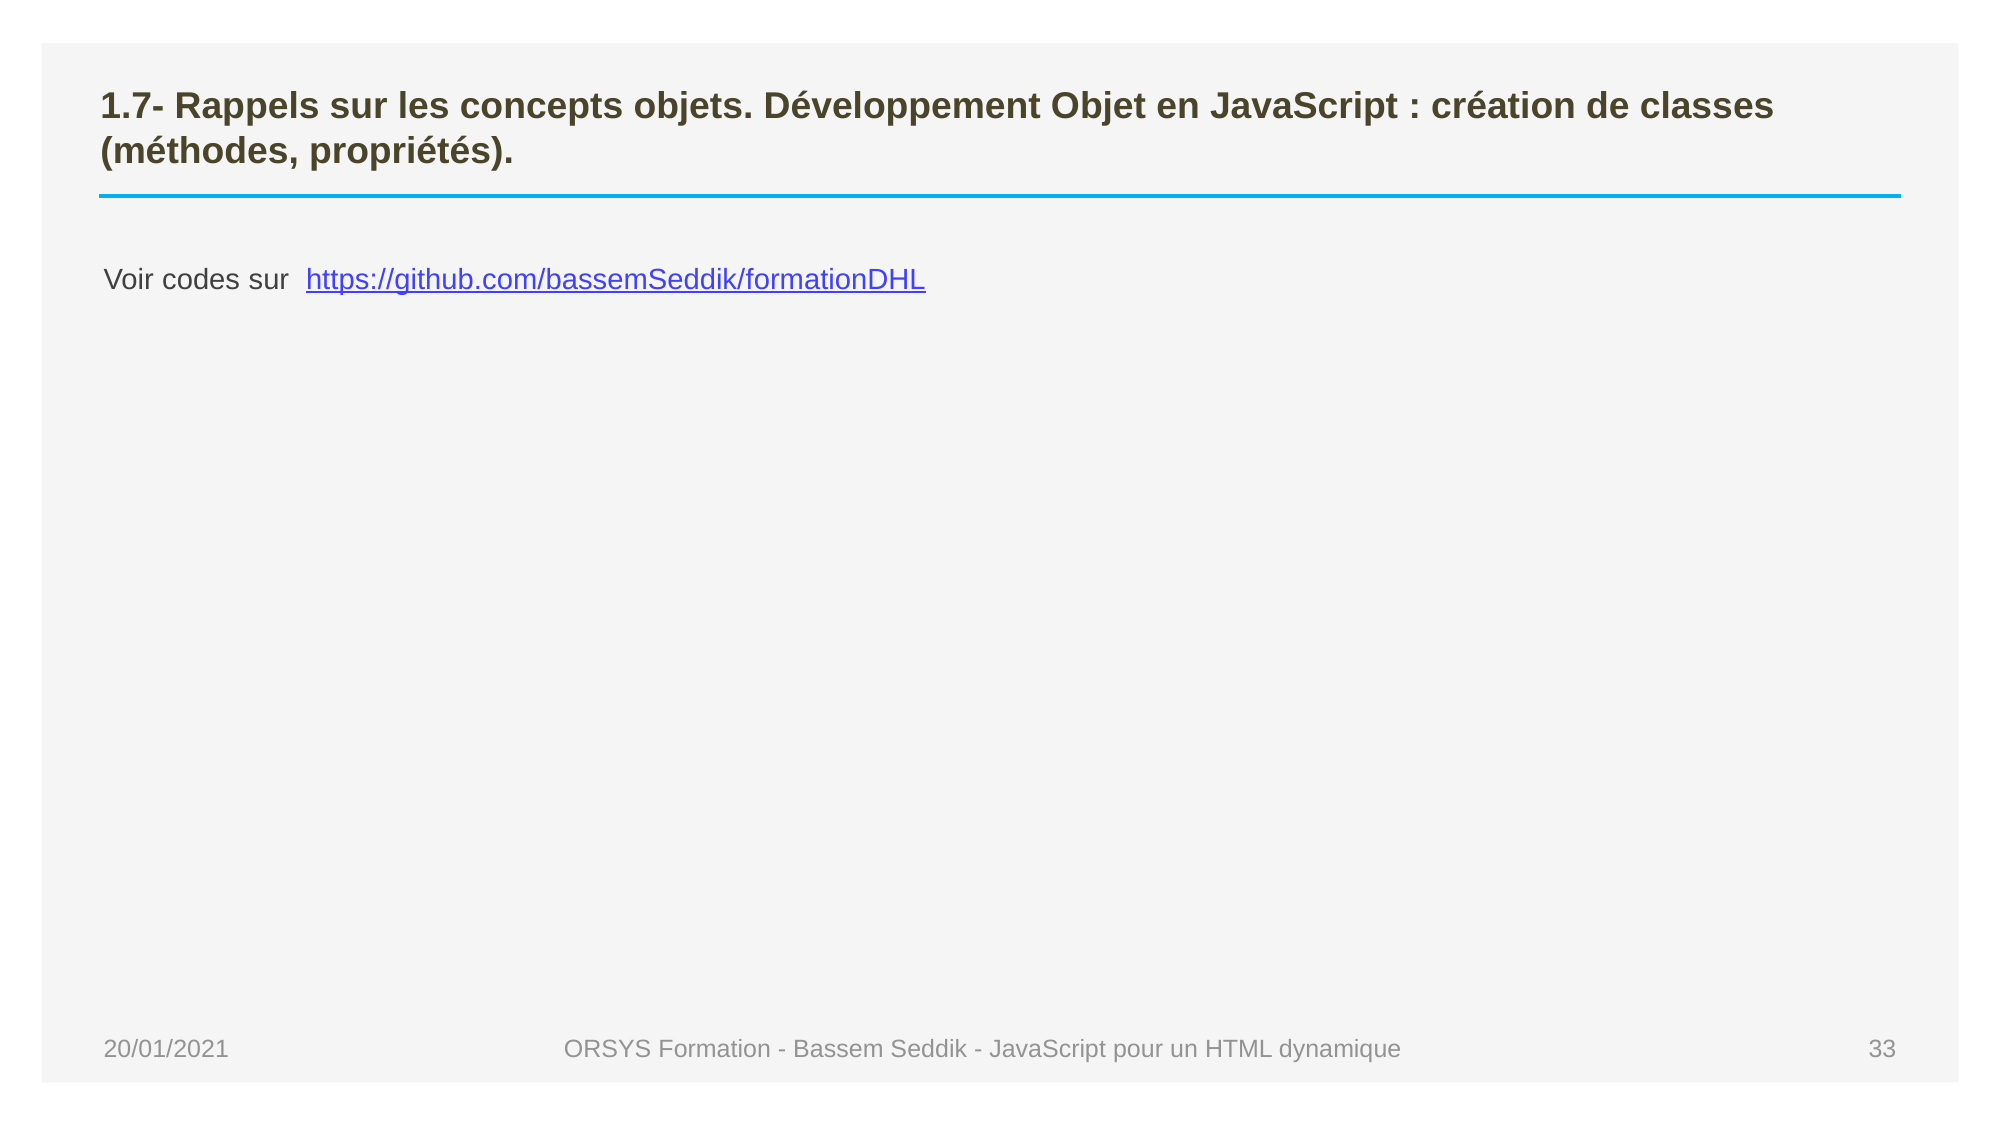

# 1.7- Rappels sur les concepts objets. Développement Objet en JavaScript : création de classes (méthodes, propriétés).
Voir codes sur  https://github.com/bassemSeddik/formationDHL
20/01/2021
ORSYS Formation - Bassem Seddik - JavaScript pour un HTML dynamique
33